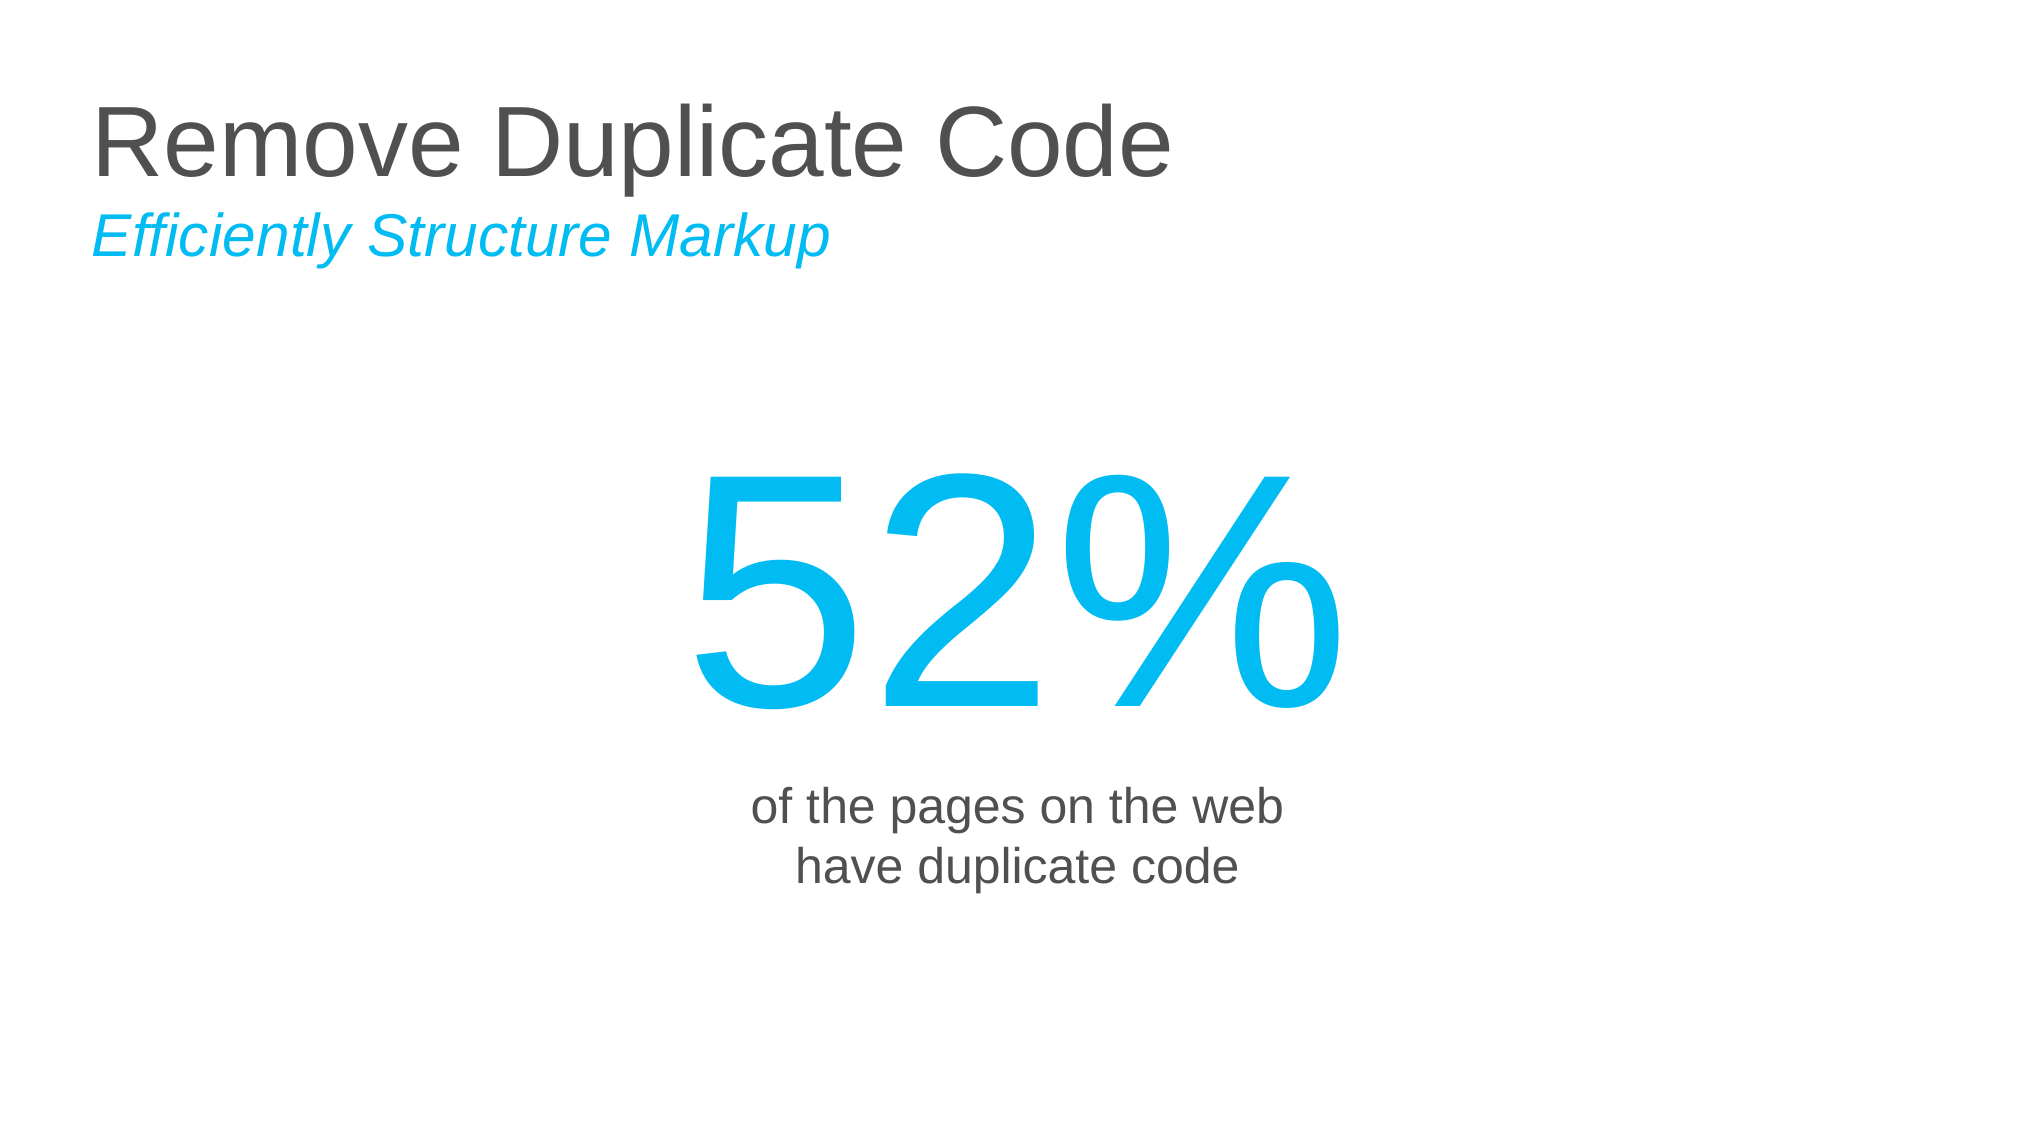

# Remove Duplicate Code Efficiently Structure Markup
52%
of the pages on the web
have duplicate code